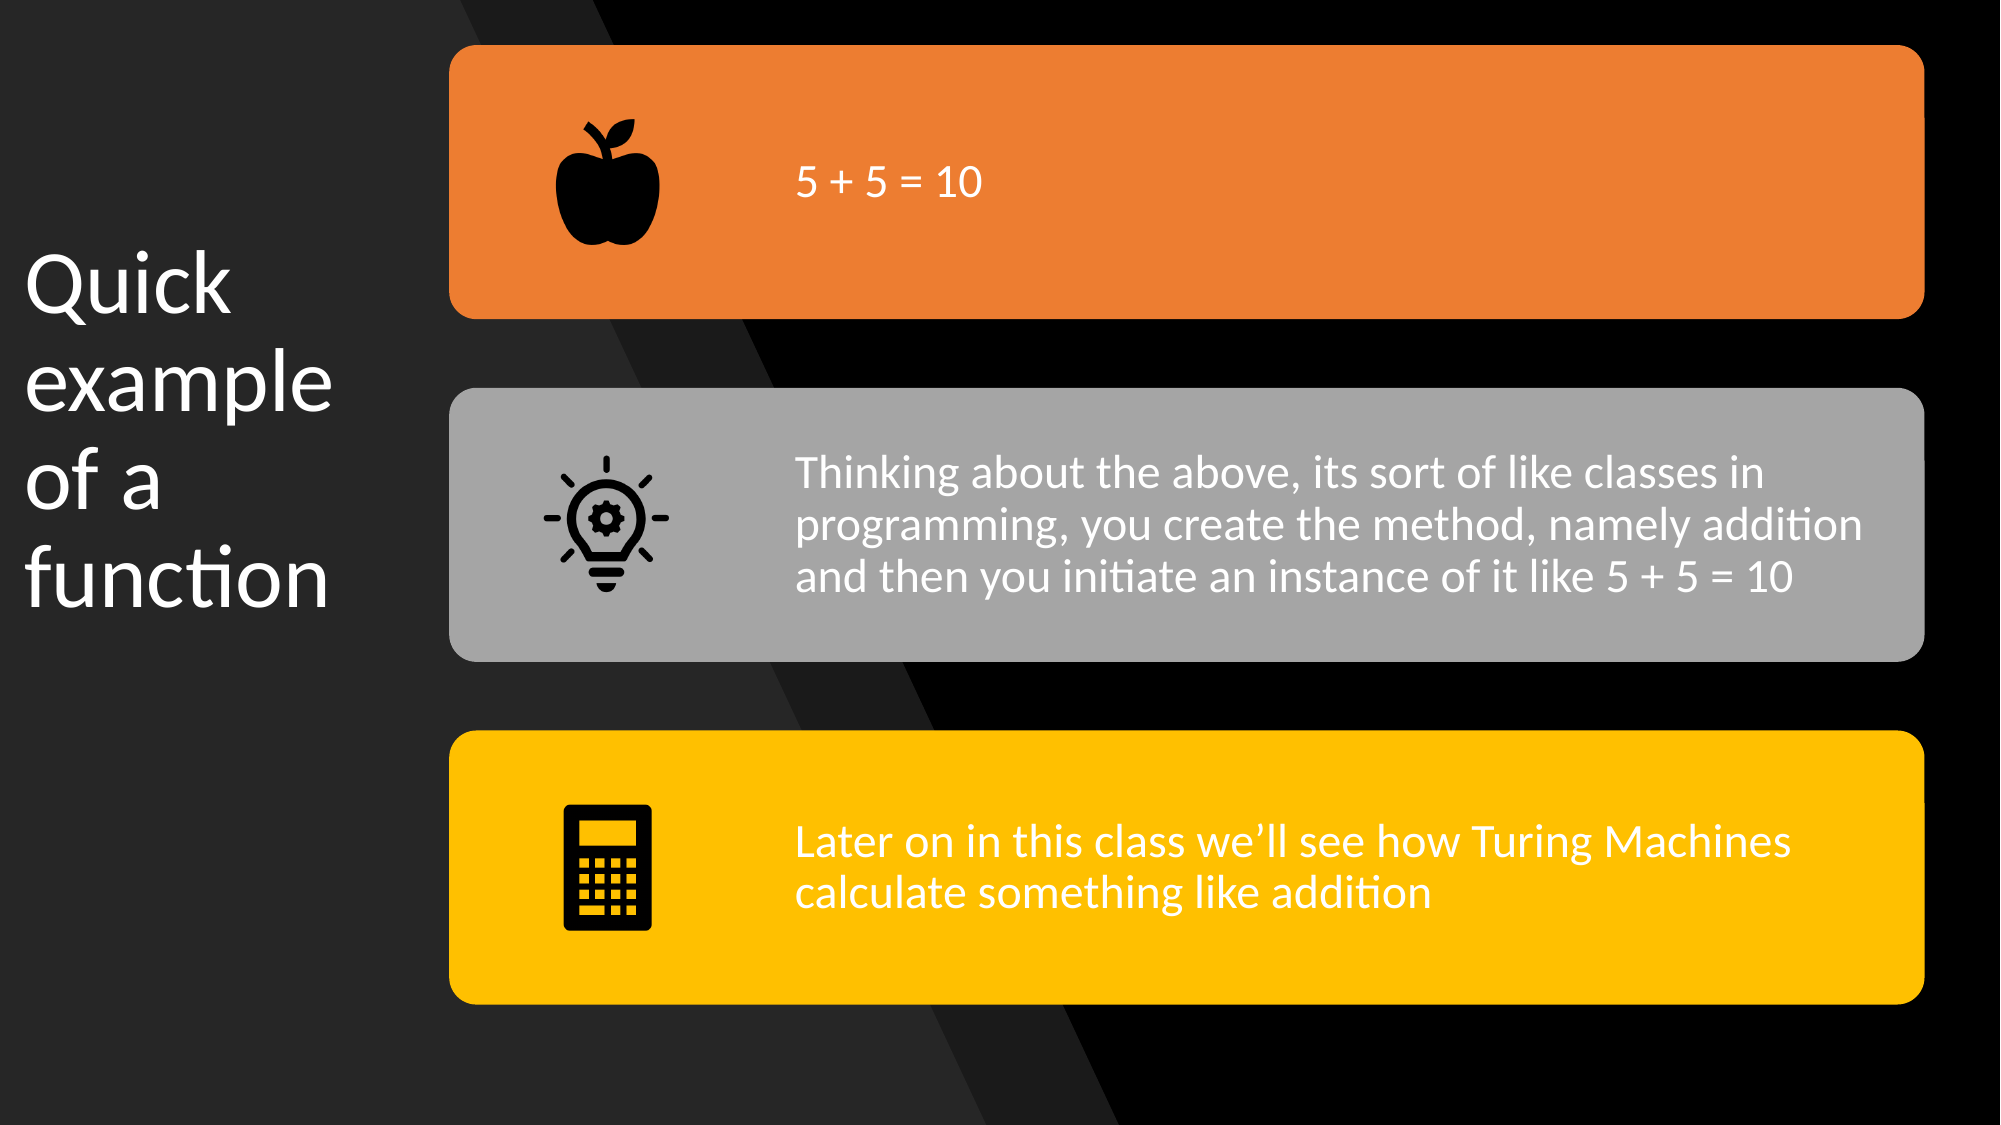

5 + 5 = 10
Thinking about the above, its sort of like classes in programming, you create the method, namely addition and then you initiate an instance of it like 5 + 5 = 10
Later on in this class we’ll see how Turing Machines calculate something like addition
# Quick example of a function